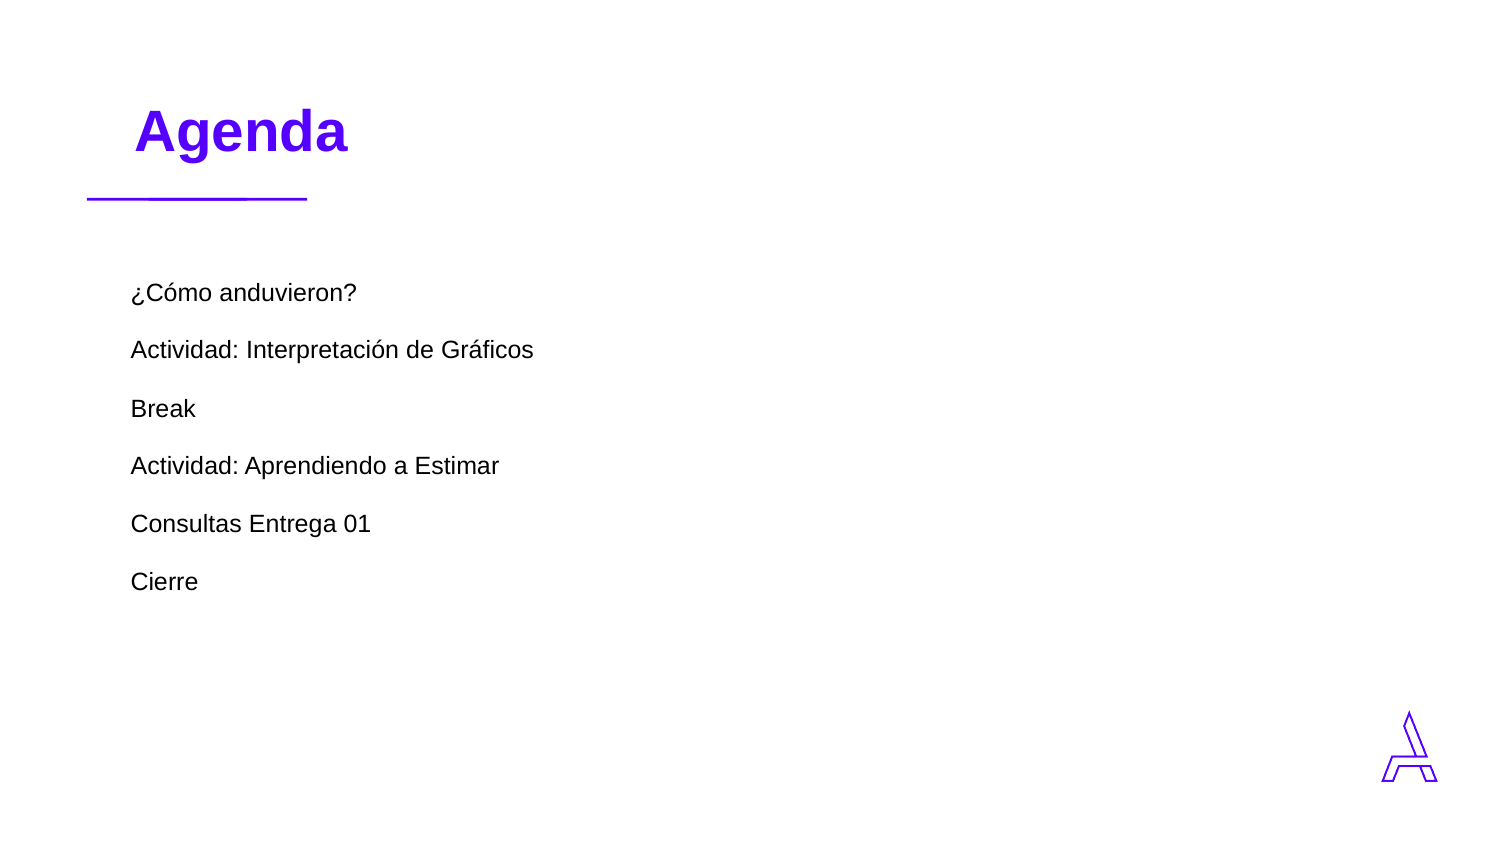

| ¿Cómo anduvieron? |
| --- |
| Actividad: Interpretación de Gráficos |
| Break |
| Actividad: Aprendiendo a Estimar |
| Consultas Entrega 01 |
| Cierre |
3